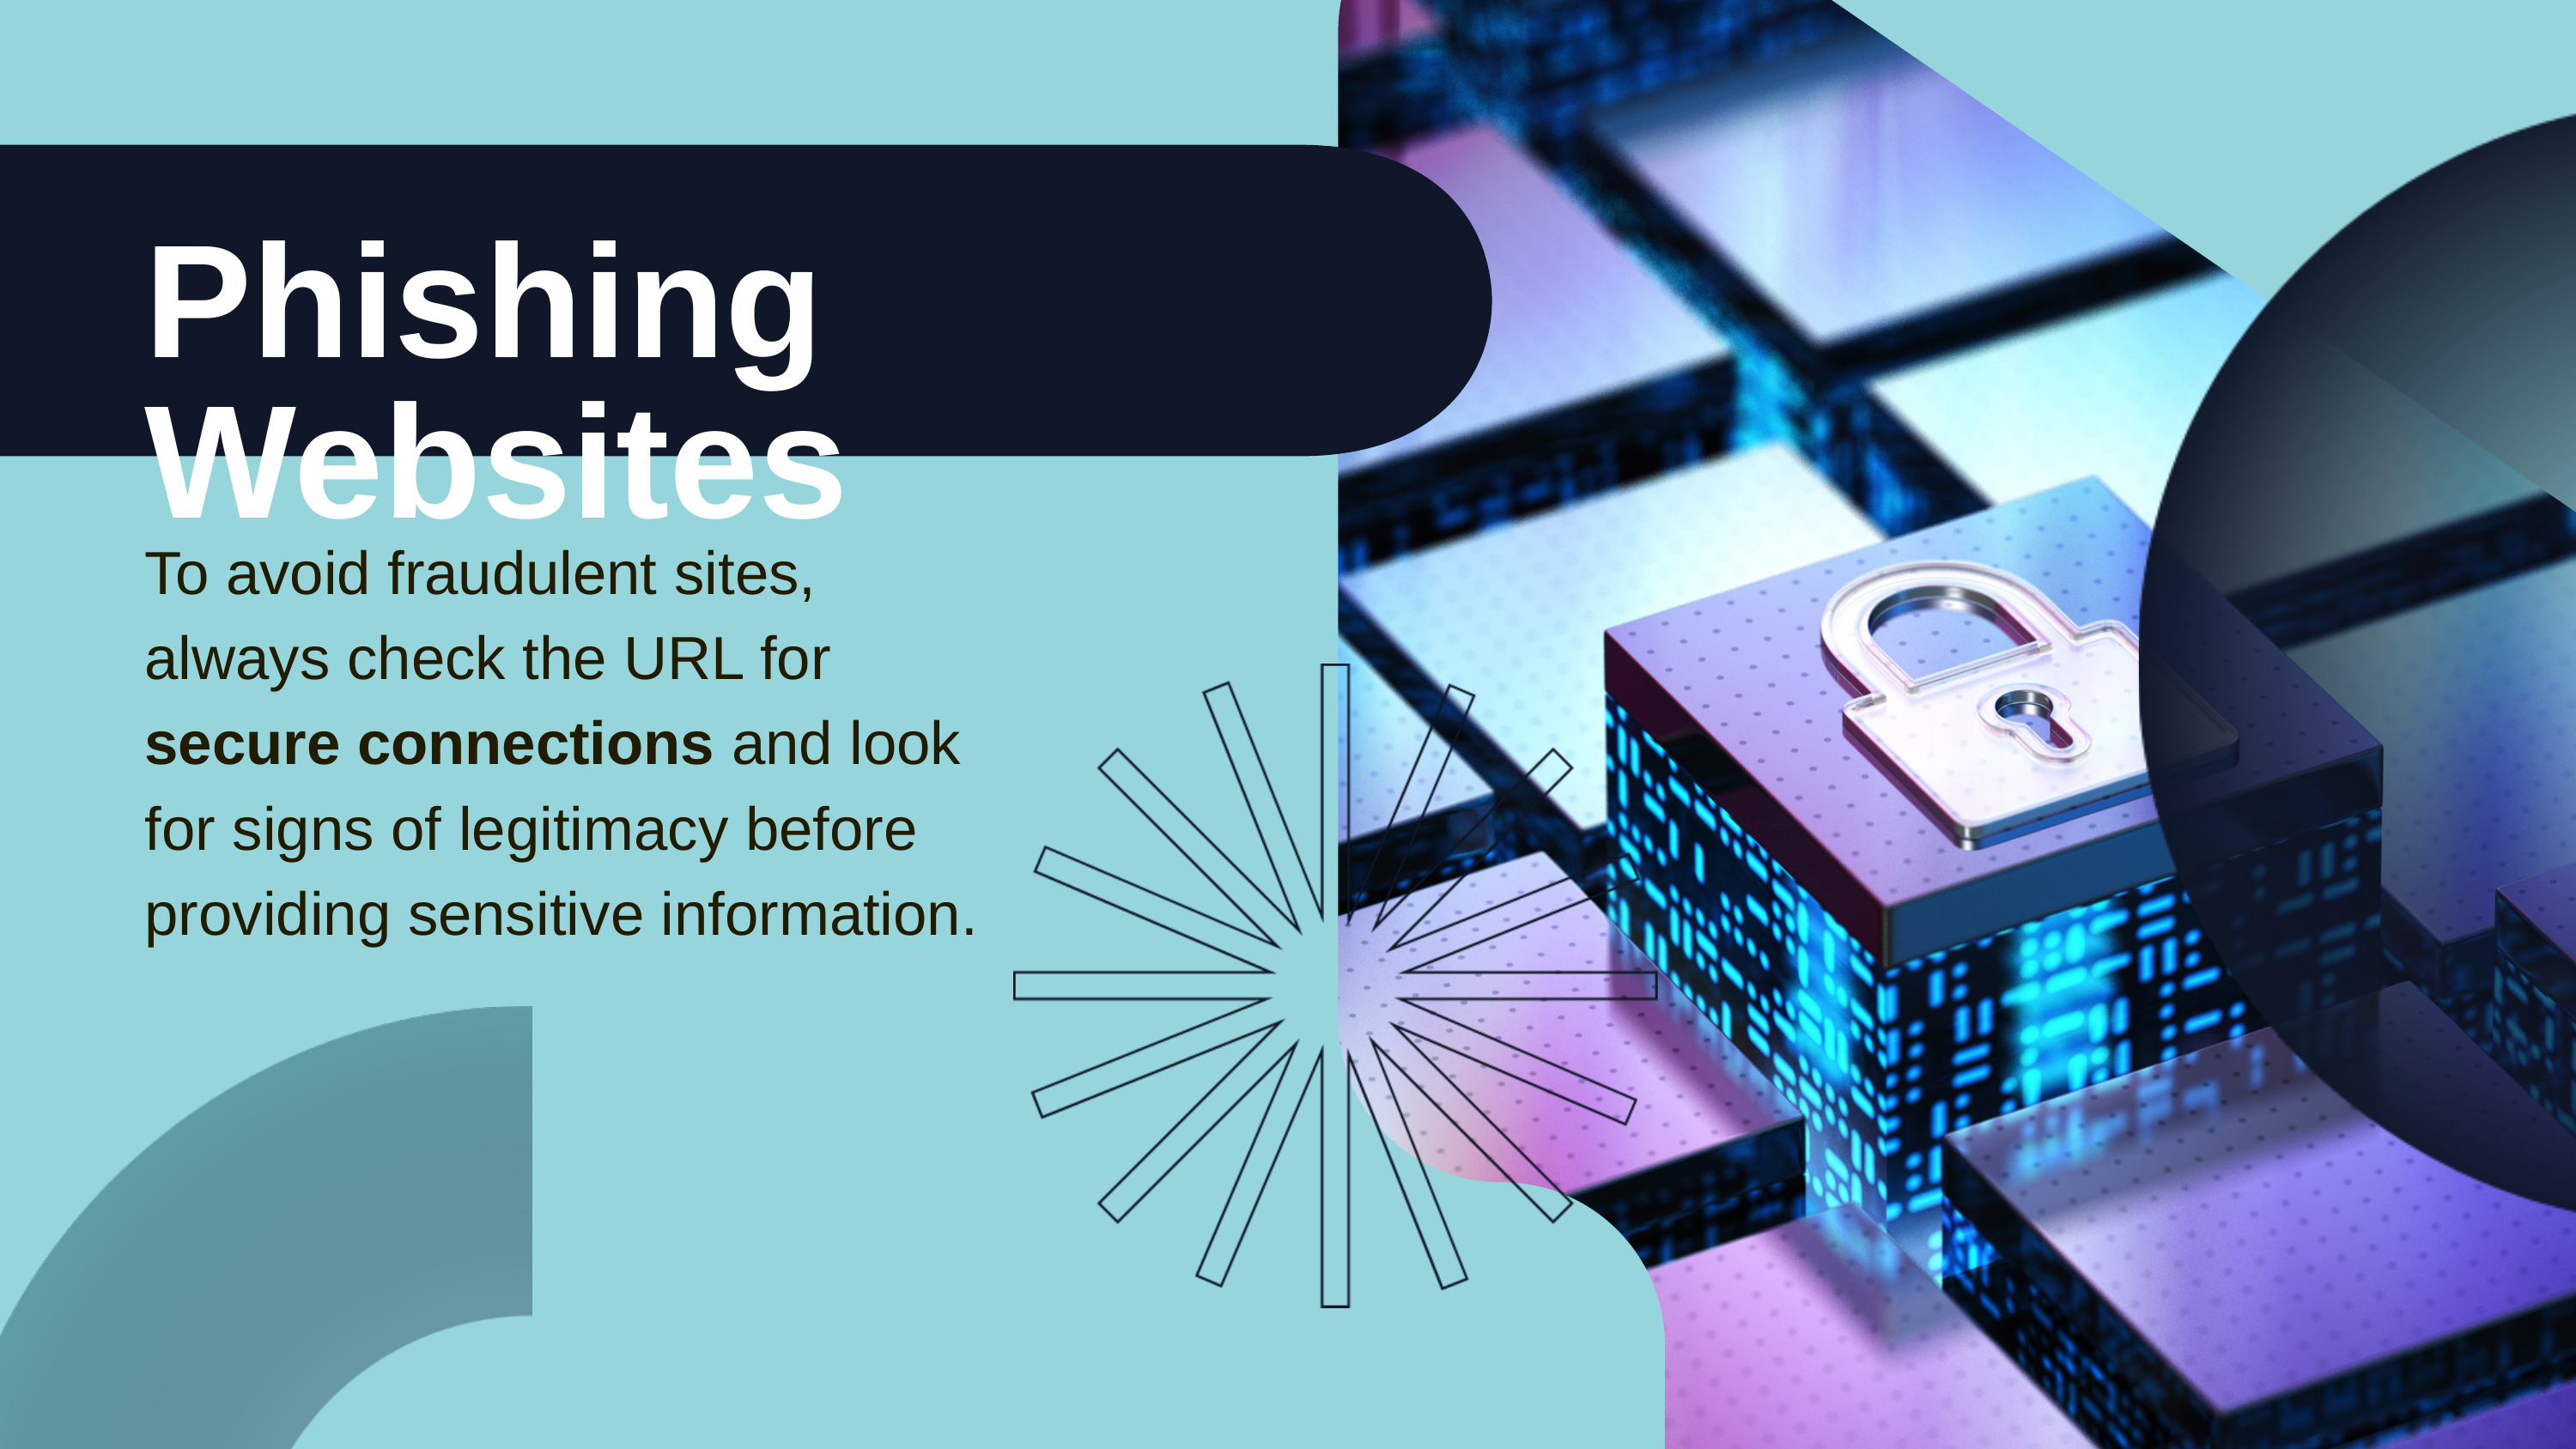

Phishing Websites
To avoid fraudulent sites, always check the URL for secure connections and look for signs of legitimacy before providing sensitive information.